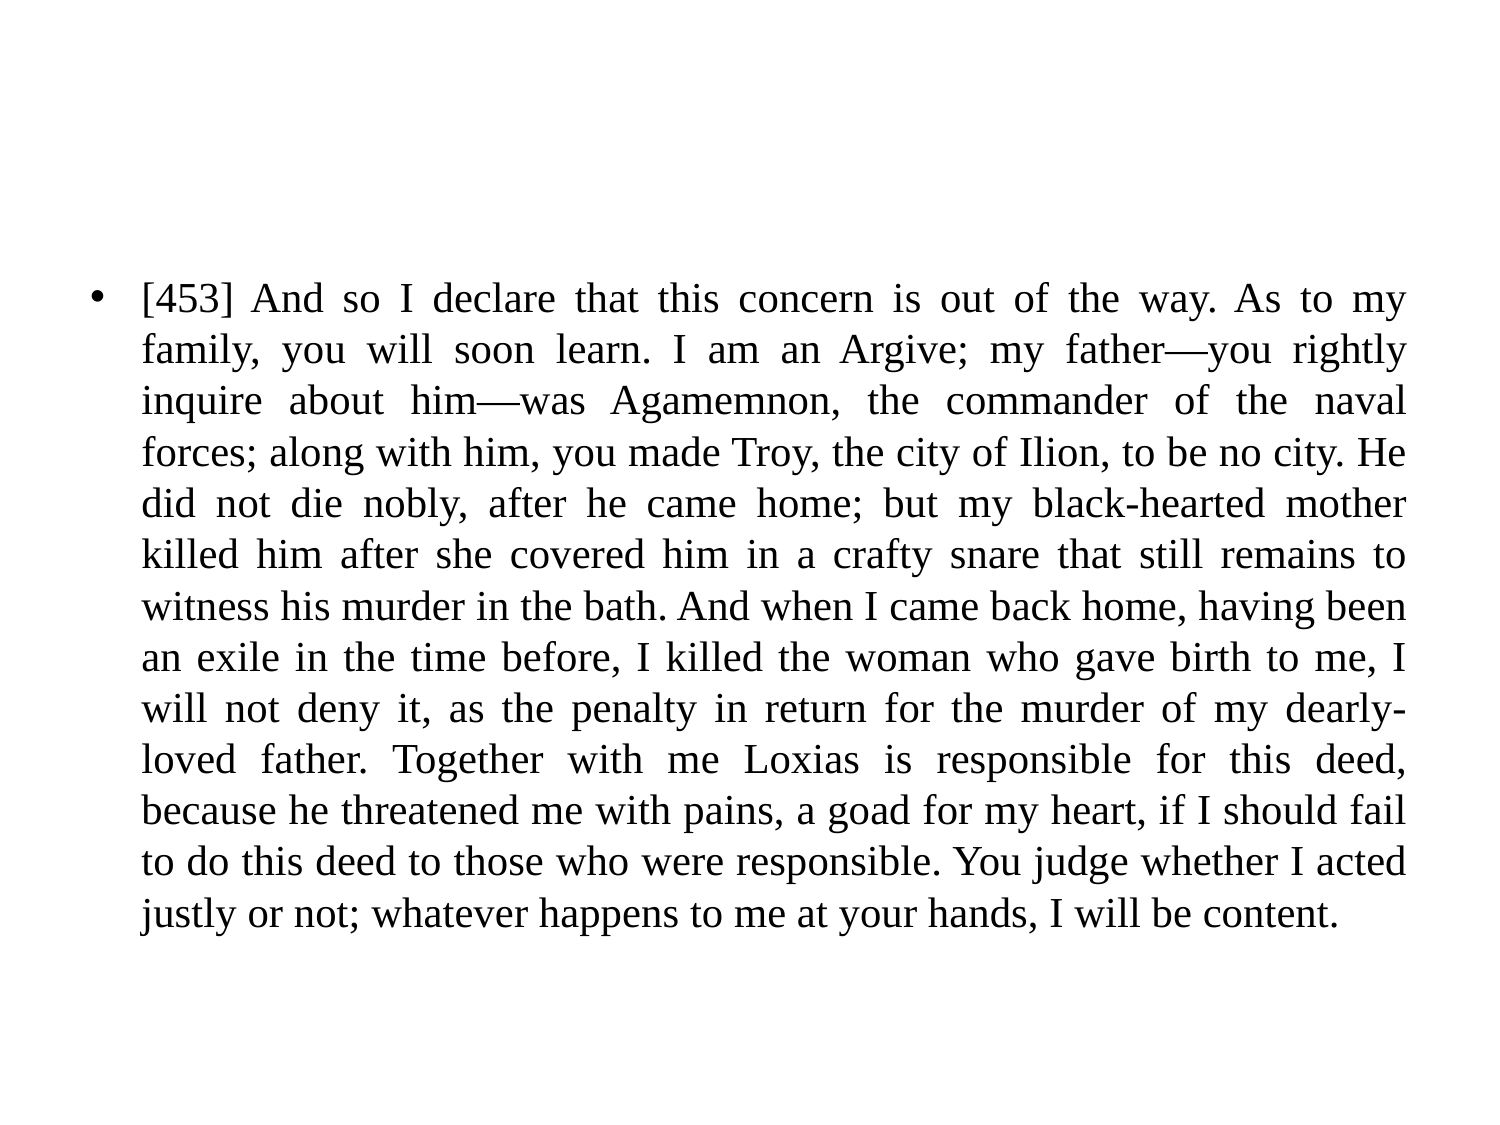

#
[453] And so I declare that this concern is out of the way. As to my family, you will soon learn. I am an Argive; my father—you rightly inquire about him—was Agamemnon, the commander of the naval forces; along with him, you made Troy, the city of Ilion, to be no city. He did not die nobly, after he came home; but my black-hearted mother killed him after she covered him in a crafty snare that still remains to witness his murder in the bath. And when I came back home, having been an exile in the time before, I killed the woman who gave birth to me, I will not deny it, as the penalty in return for the murder of my dearly-loved father. Together with me Loxias is responsible for this deed, because he threatened me with pains, a goad for my heart, if I should fail to do this deed to those who were responsible. You judge whether I acted justly or not; whatever happens to me at your hands, I will be content.